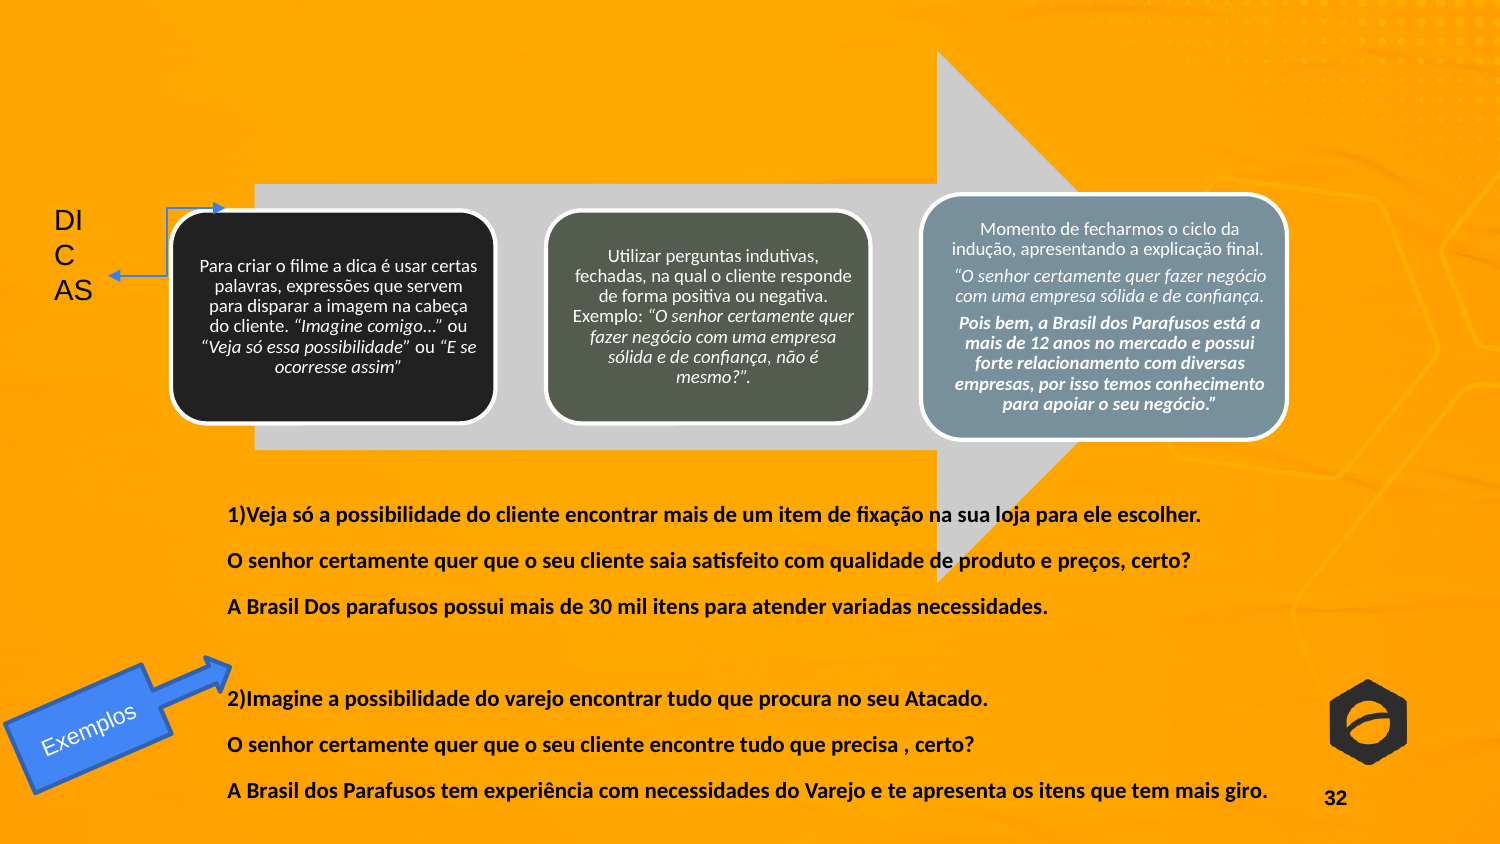

Para criar o filme a dica é usar certas palavras, expressões que servem para disparar a imagem na cabeça do cliente. “Imagine comigo...” ou “Veja só essa possibilidade” ou “E se ocorresse assim”
Utilizar perguntas indutivas, fechadas, na qual o cliente responde de forma positiva ou negativa. Exemplo: “O senhor certamente quer fazer negócio com uma empresa sólida e de confiança, não é mesmo?”.
Momento de fecharmos o ciclo da indução, apresentando a explicação final.
“O senhor certamente quer fazer negócio com uma empresa sólida e de confiança.
Pois bem, a Brasil dos Parafusos está a mais de 12 anos no mercado e possui forte relacionamento com diversas empresas, por isso temos conhecimento para apoiar o seu negócio.”
DICAS

1)Veja só a possibilidade do cliente encontrar mais de um item de fixação na sua loja para ele escolher.
O senhor certamente quer que o seu cliente saia satisfeito com qualidade de produto e preços, certo?
A Brasil Dos parafusos possui mais de 30 mil itens para atender variadas necessidades.

2)Imagine a possibilidade do varejo encontrar tudo que procura no seu Atacado.
O senhor certamente quer que o seu cliente encontre tudo que precisa , certo?
A Brasil dos Parafusos tem experiência com necessidades do Varejo e te apresenta os itens que tem mais giro.

Exemplos
32